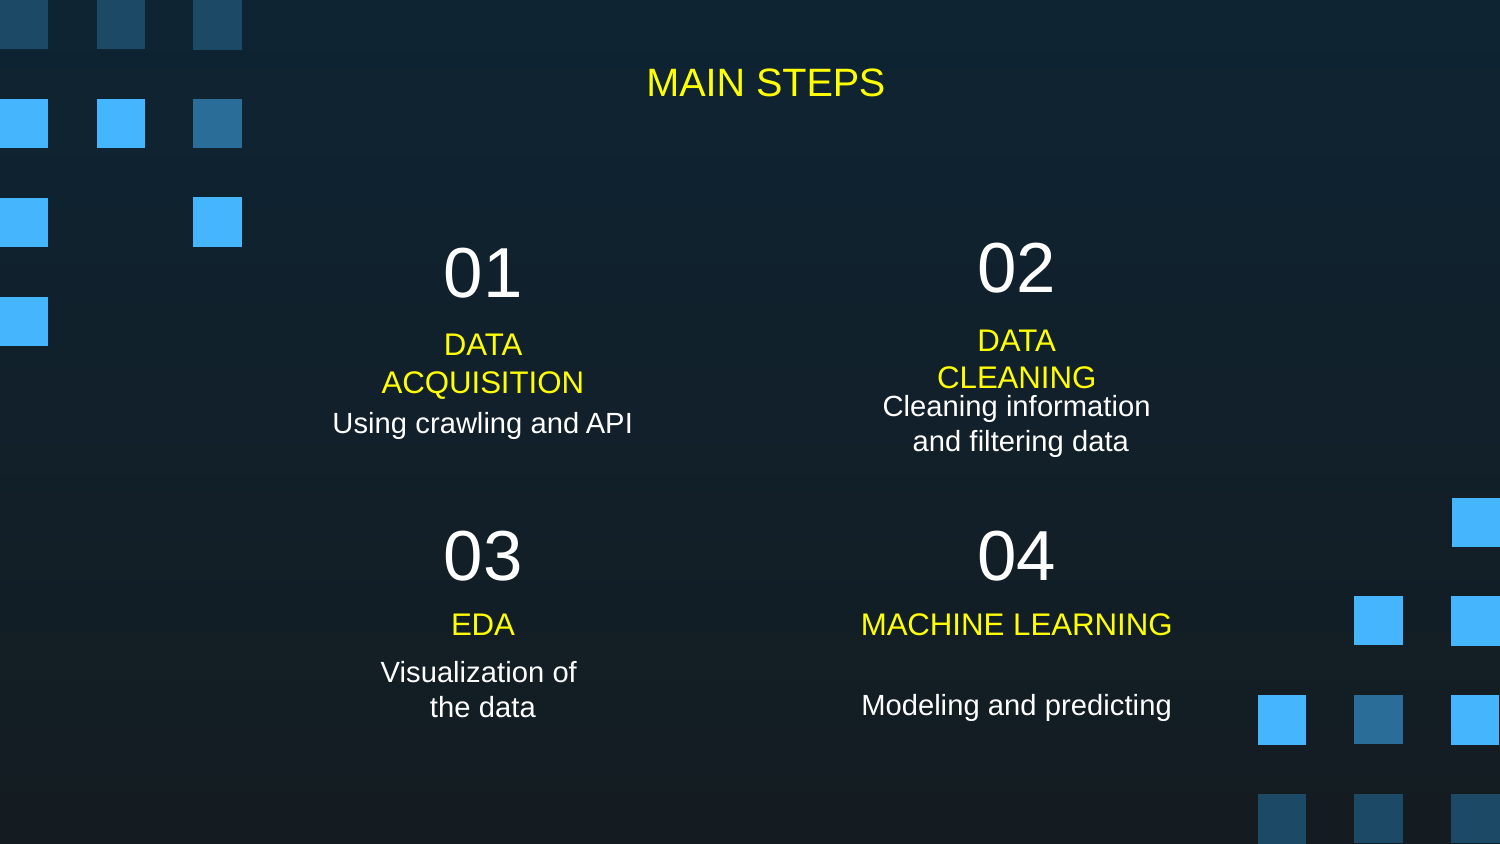

MAIN STEPS

02
# 01
DATA
CLEANING

DATA
ACQUISITION

Cleaning information
 and filtering data
Using crawling and API
03
04
EDA
MACHINE LEARNING
Visualization of
the data
Modeling and predicting